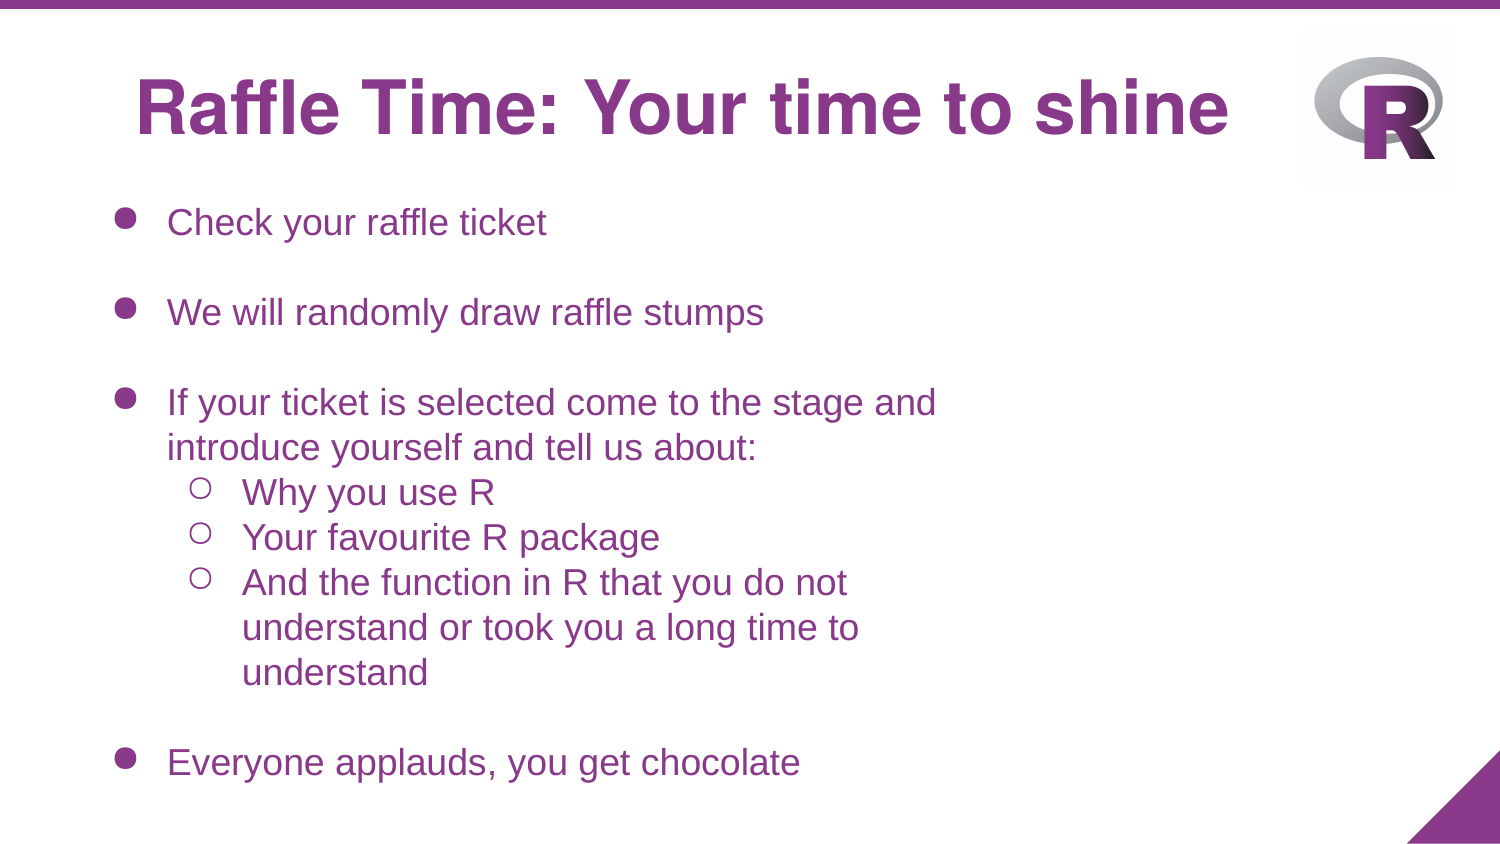

Raffle Time: Your time to shine
Check your raffle ticket

We will randomly draw raffle stumps

If your ticket is selected come to the stage and introduce yourself and tell us about:
Why you use R
Your favourite R package
And the function in R that you do not understand or took you a long time to understand

Everyone applauds, you get chocolate